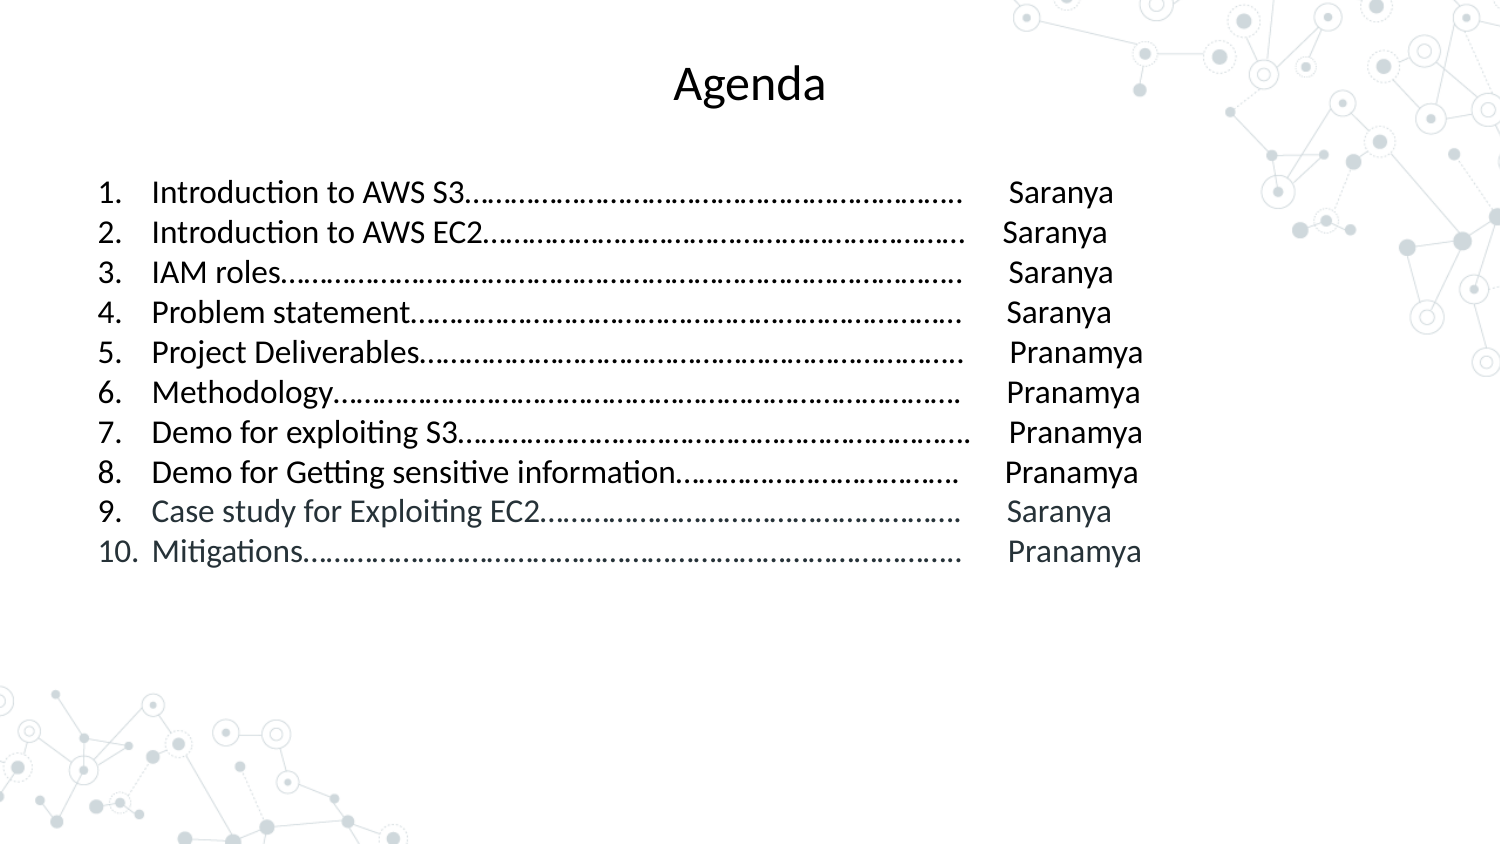

Agenda
Introduction to AWS S3………………………………………………………..      Saranya
Introduction to AWS EC2………………………………………………………     Saranya
IAM roles……………………………………………………………………………..      Saranya
Problem statement………………………………………………………………      Saranya
Project Deliverables……………………………………………………………..      Pranamya
Methodology……………………………………………………………………….      Pranamya
Demo for exploiting S3………………………………………………………….     Pranamya
Demo for Getting sensitive information……………………………….      Pranamya
Case study for Exploiting EC2……………………………………………….      Saranya
Mitigations…………………………………………………………………………..      Pranamya